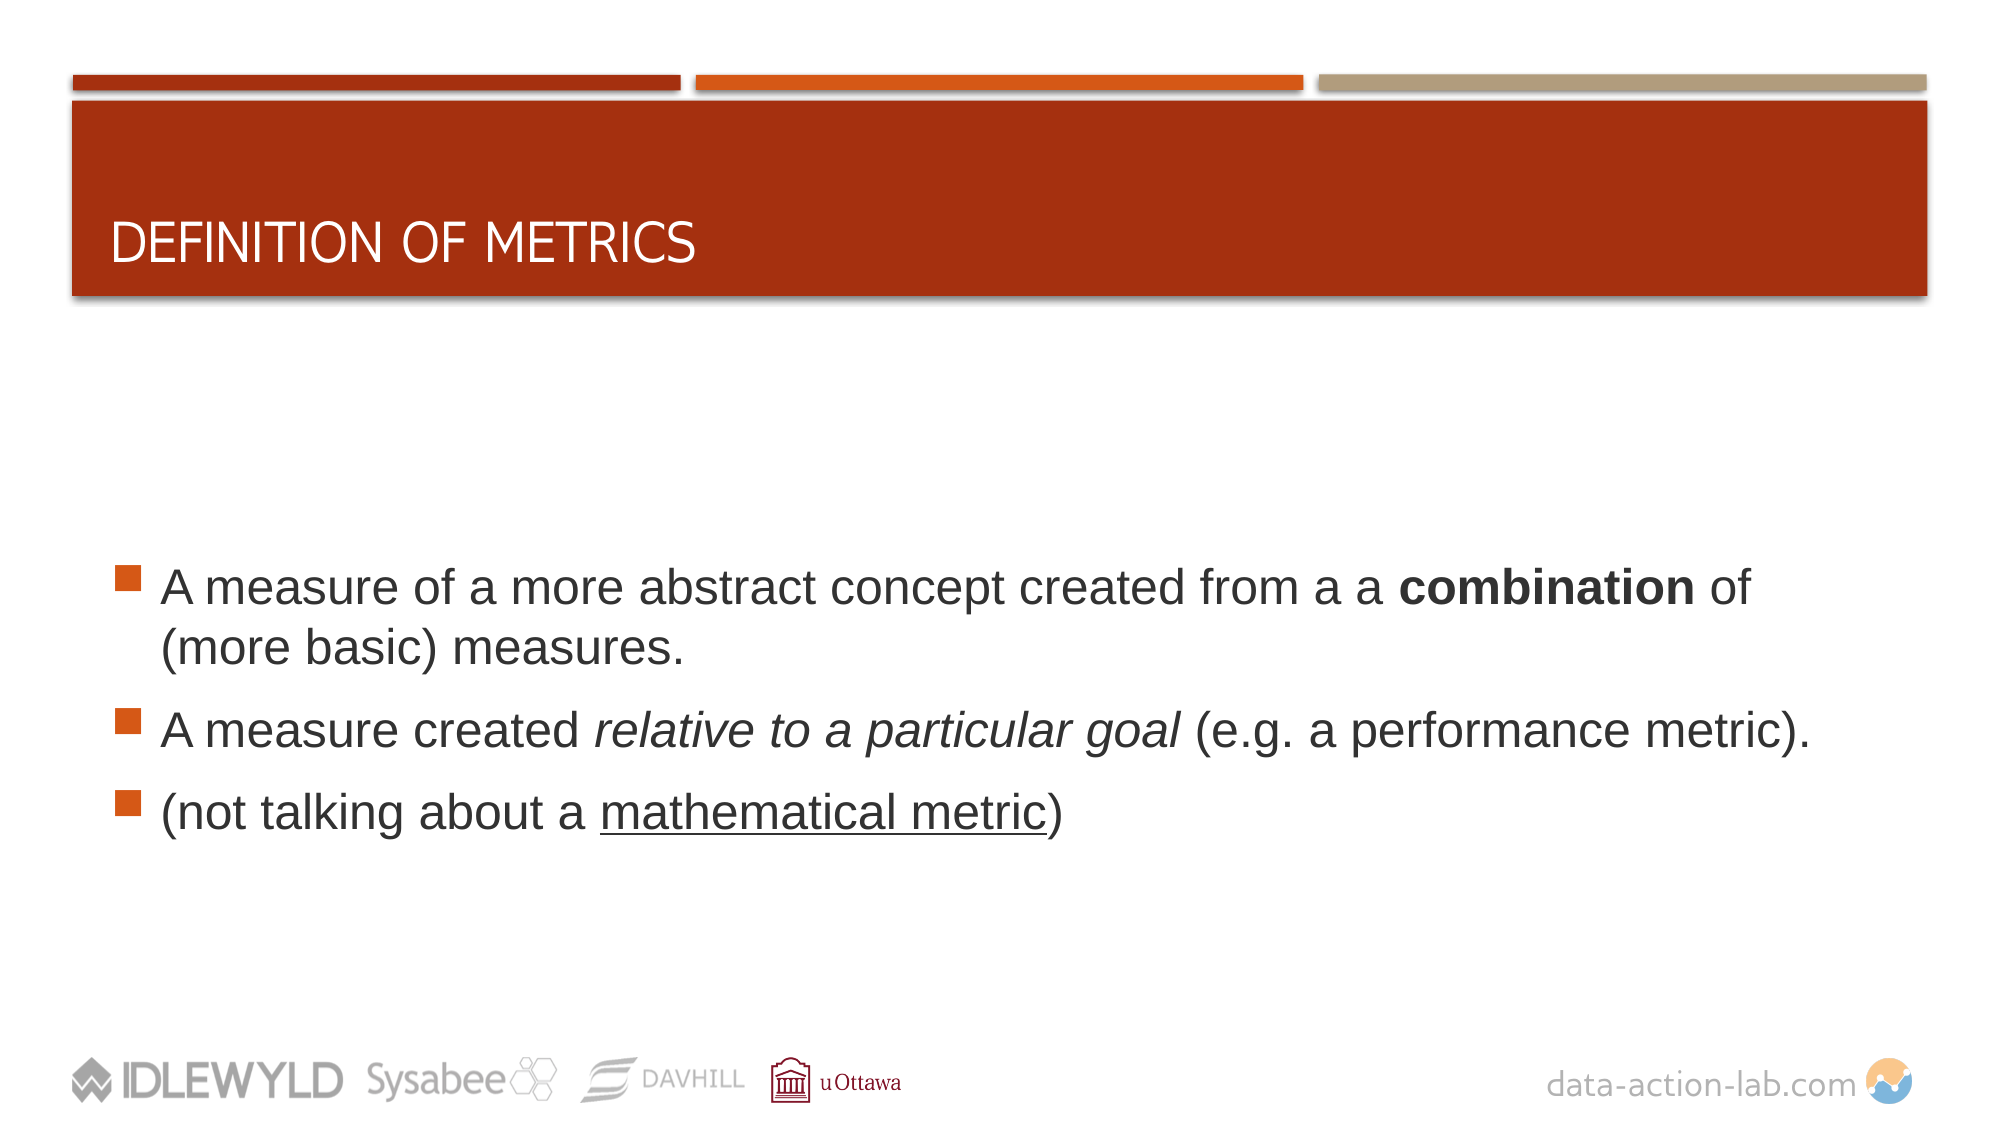

# Definition of Metrics
A measure of a more abstract concept created from a a combination of (more basic) measures.
A measure created relative to a particular goal (e.g. a performance metric).
(not talking about a mathematical metric)